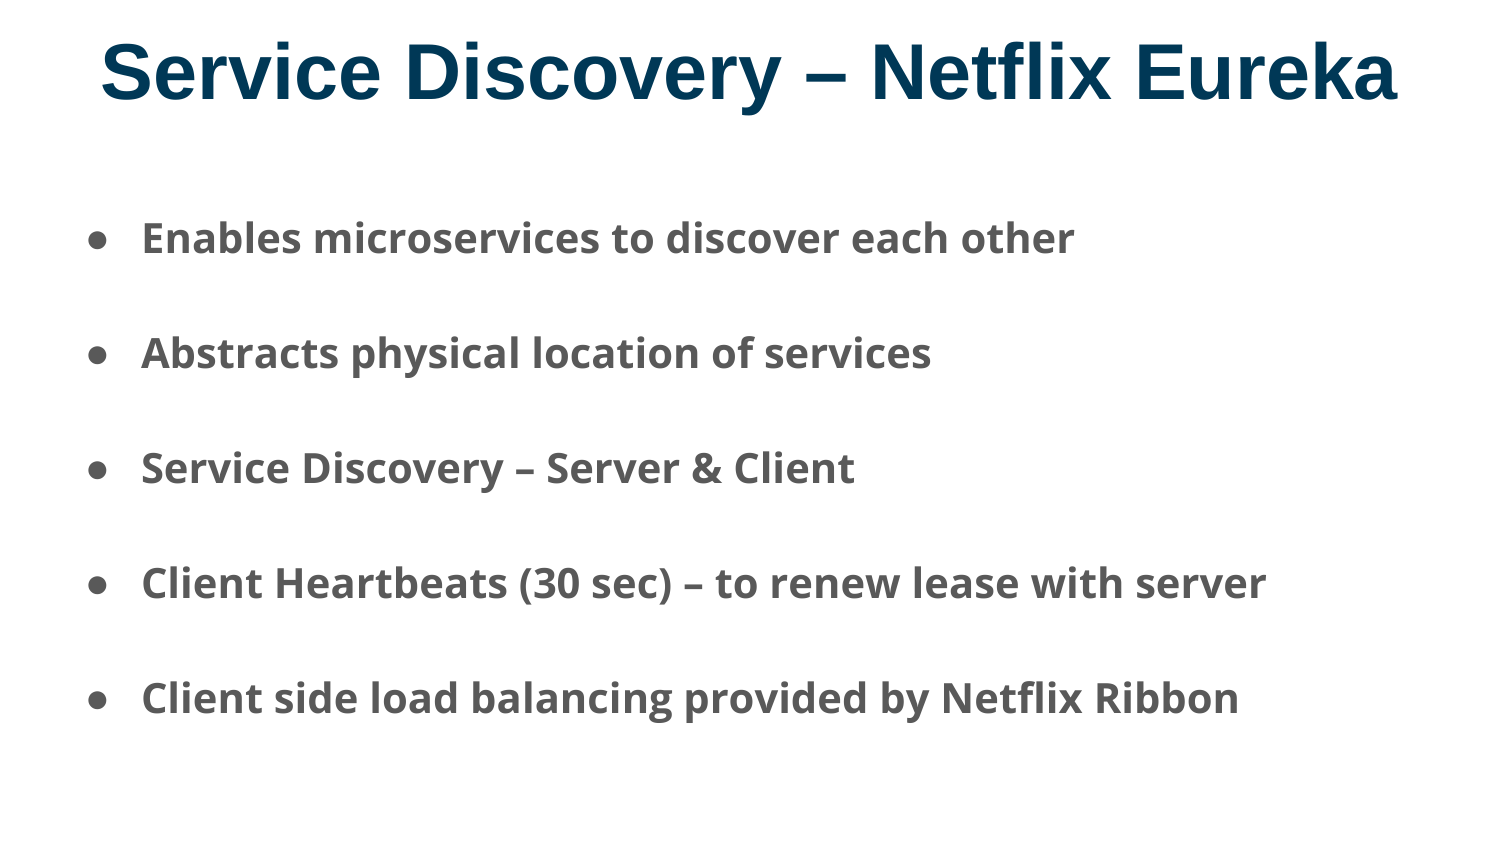

# Service Discovery – Netflix Eureka
21
Enables microservices to discover each other

Abstracts physical location of services

Service Discovery – Server & Client

Client Heartbeats (30 sec) – to renew lease with server

Client side load balancing provided by Netflix Ribbon